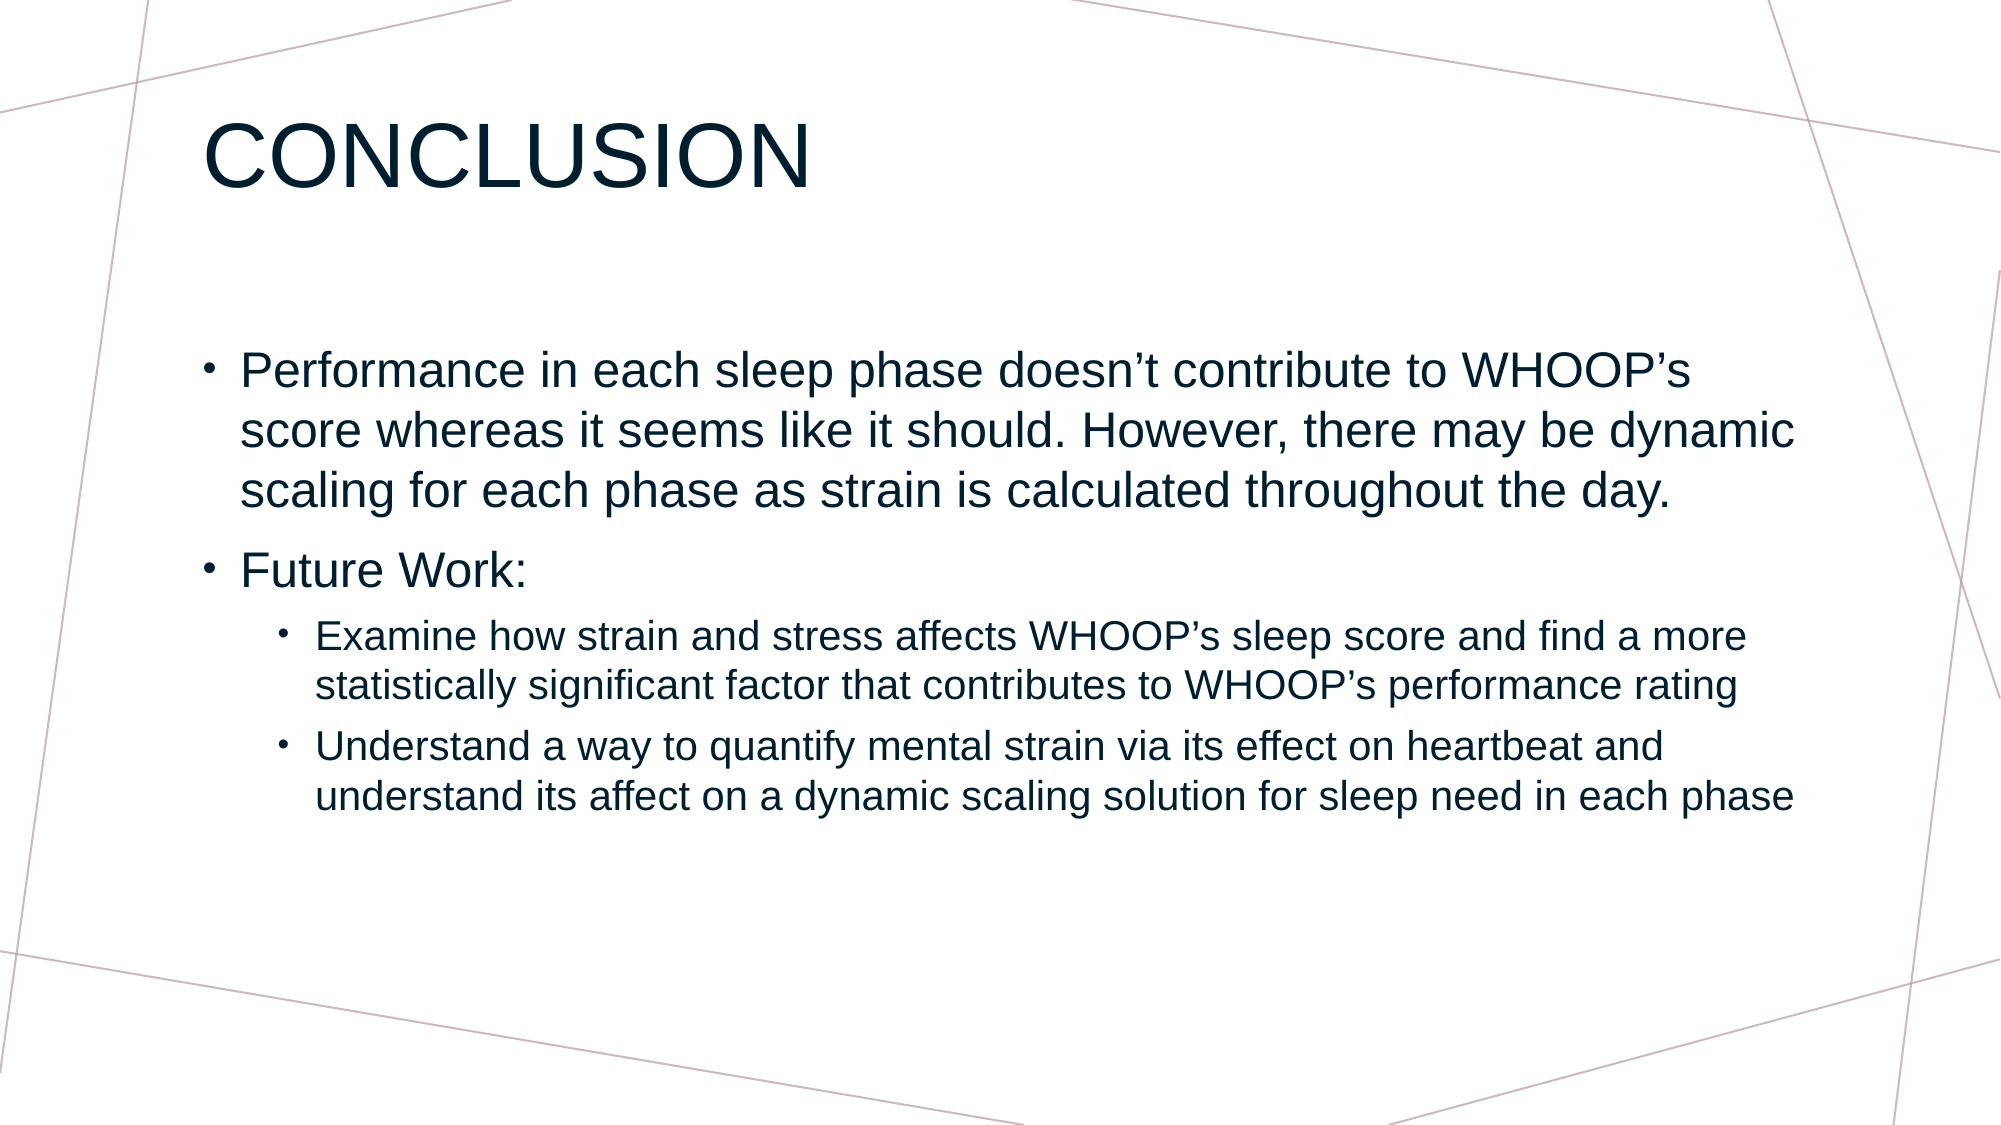

# Conclusion
Performance in each sleep phase doesn’t contribute to WHOOP’s score whereas it seems like it should. However, there may be dynamic scaling for each phase as strain is calculated throughout the day.
Future Work:
Examine how strain and stress affects WHOOP’s sleep score and find a more statistically significant factor that contributes to WHOOP’s performance rating
Understand a way to quantify mental strain via its effect on heartbeat and understand its affect on a dynamic scaling solution for sleep need in each phase